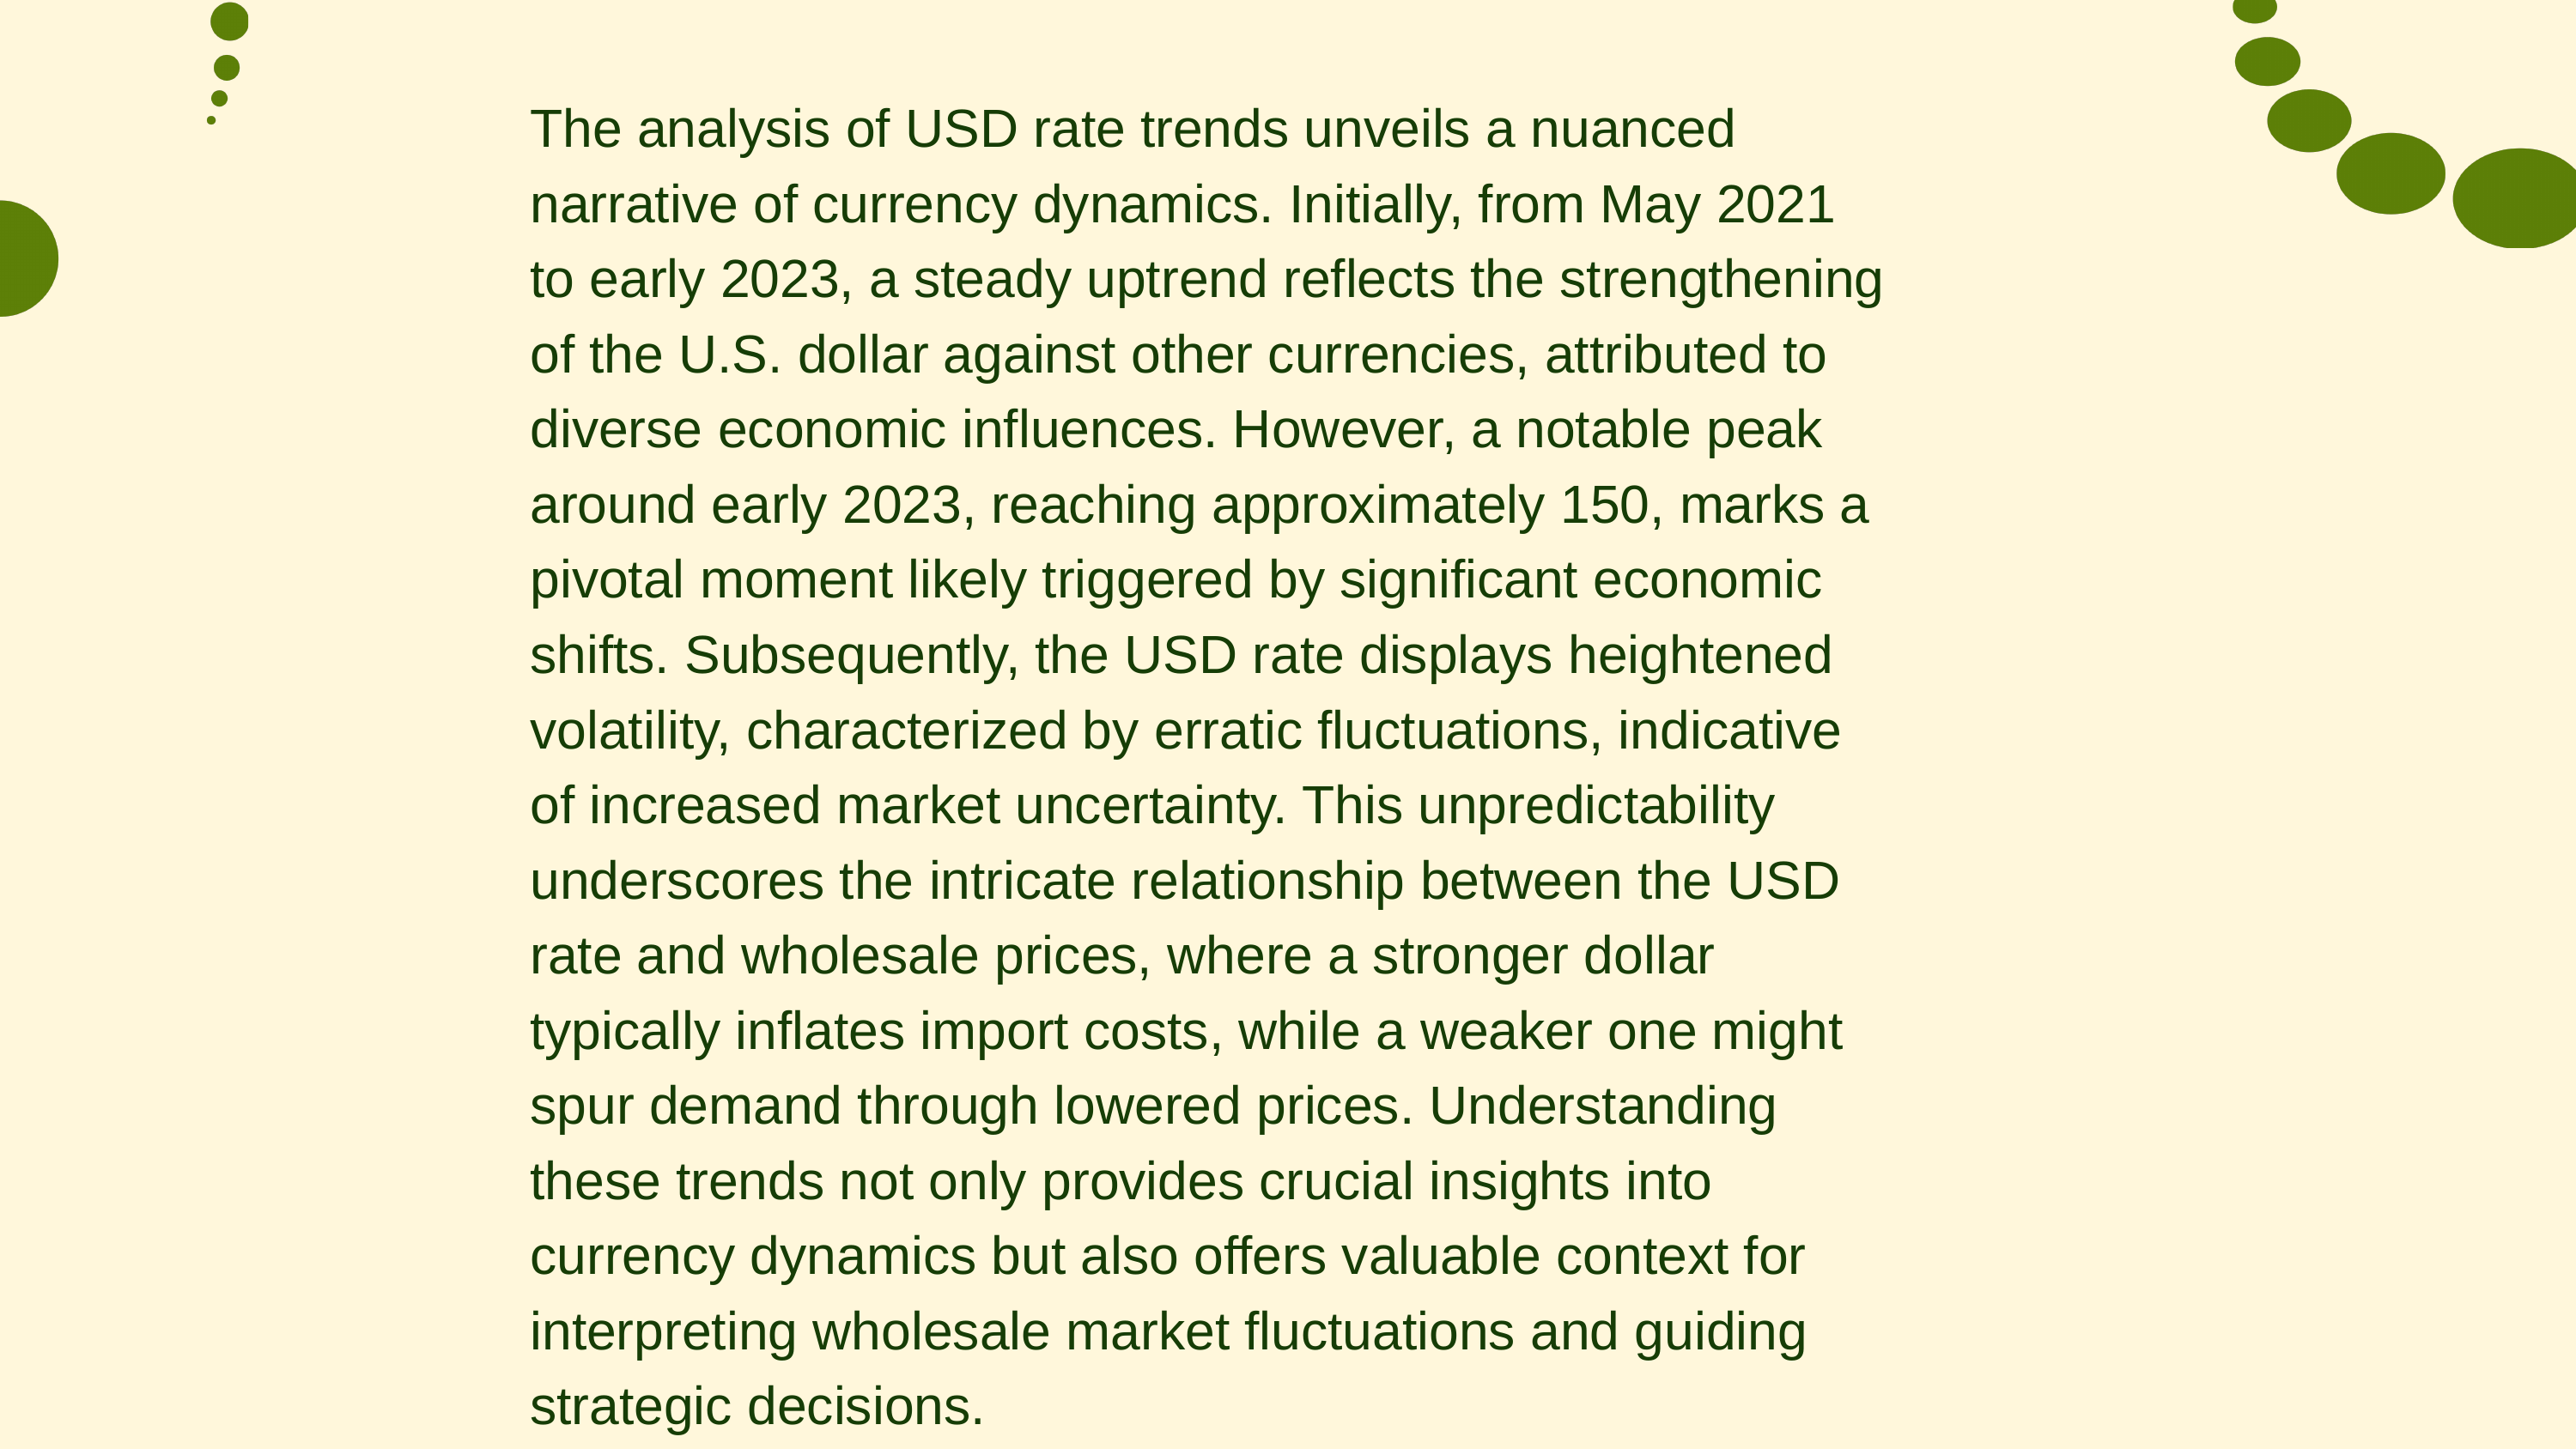

The analysis of USD rate trends unveils a nuanced narrative of currency dynamics. Initially, from May 2021 to early 2023, a steady uptrend reflects the strengthening of the U.S. dollar against other currencies, attributed to diverse economic influences. However, a notable peak around early 2023, reaching approximately 150, marks a pivotal moment likely triggered by significant economic shifts. Subsequently, the USD rate displays heightened volatility, characterized by erratic fluctuations, indicative of increased market uncertainty. This unpredictability underscores the intricate relationship between the USD rate and wholesale prices, where a stronger dollar typically inflates import costs, while a weaker one might spur demand through lowered prices. Understanding these trends not only provides crucial insights into currency dynamics but also offers valuable context for interpreting wholesale market fluctuations and guiding strategic decisions.